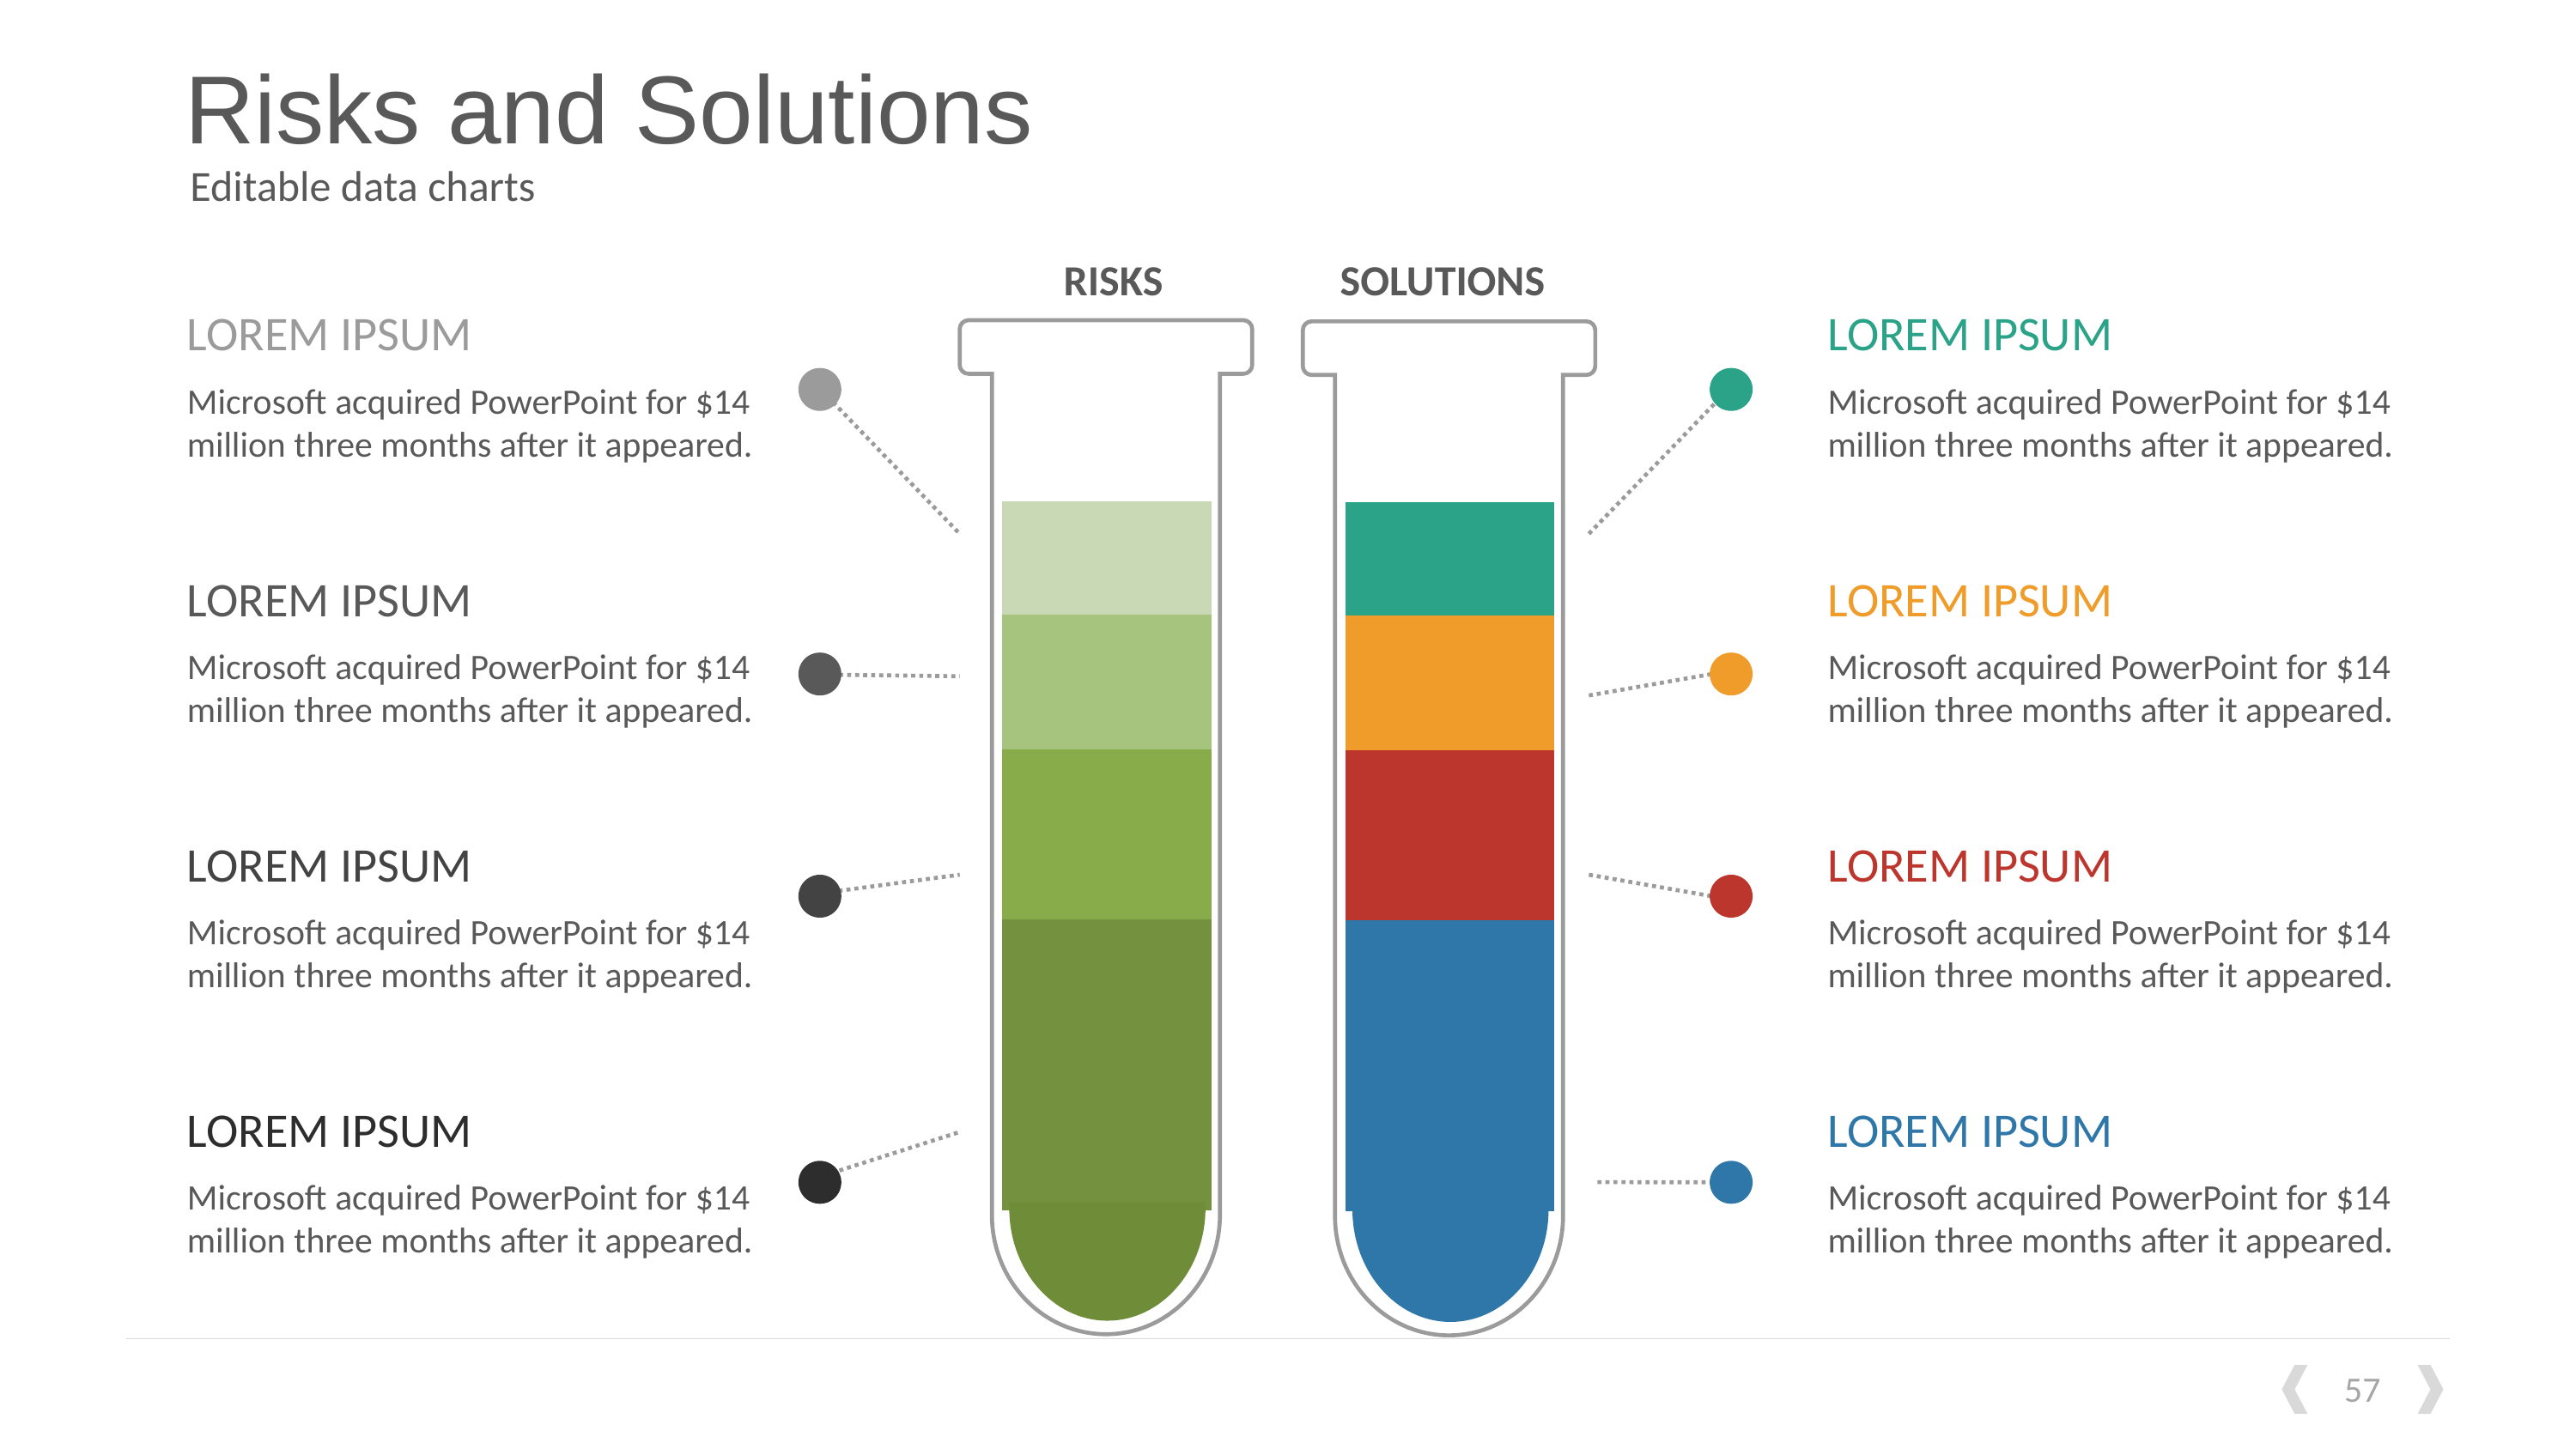

# Risks and Solutions
Editable data charts
RISKS
SOLUTIONS
LOREM IPSUM
LOREM IPSUM

### Chart

| Category | Series 1 | Series 2 | Series 3 | Series 4 |
|---|---|---|---|---|
| Category 1 | 0.41 | 0.24 | 0.19 | 0.16 |

### Chart

| Category | Series 1 | Series 2 | Series 3 | Series 4 |
|---|---|---|---|---|
| Category 1 | 0.41 | 0.24 | 0.19 | 0.16 |

Microsoft acquired PowerPoint for $14 million three months after it appeared.
Microsoft acquired PowerPoint for $14 million three months after it appeared.
LOREM IPSUM
LOREM IPSUM
Microsoft acquired PowerPoint for $14 million three months after it appeared.
Microsoft acquired PowerPoint for $14 million three months after it appeared.

LOREM IPSUM
LOREM IPSUM

Microsoft acquired PowerPoint for $14 million three months after it appeared.
Microsoft acquired PowerPoint for $14 million three months after it appeared.
LOREM IPSUM
LOREM IPSUM

Microsoft acquired PowerPoint for $14 million three months after it appeared.
Microsoft acquired PowerPoint for $14 million three months after it appeared.